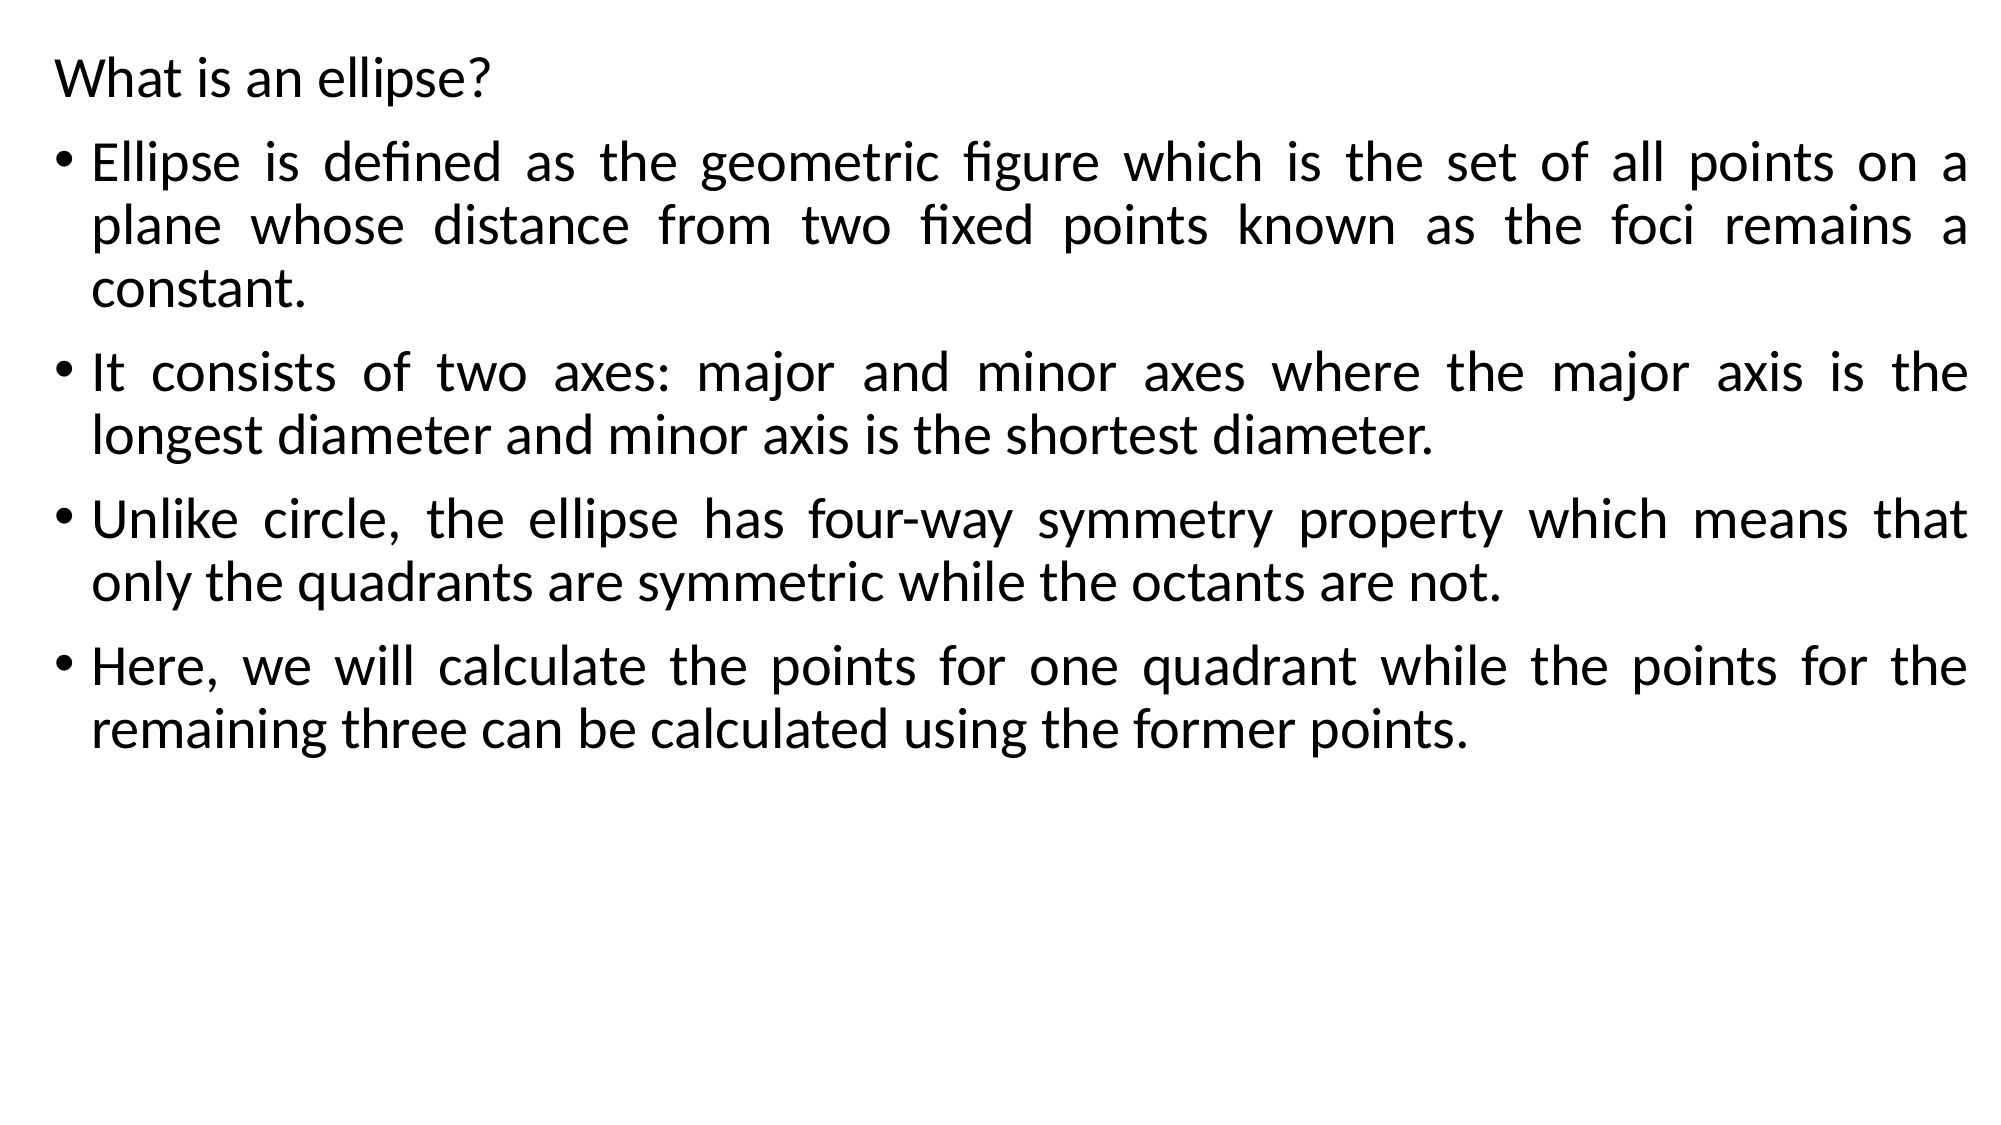

What is an ellipse?
Ellipse is defined as the geometric figure which is the set of all points on a plane whose distance from two fixed points known as the foci remains a constant.
It consists of two axes: major and minor axes where the major axis is the longest diameter and minor axis is the shortest diameter.
Unlike circle, the ellipse has four-way symmetry property which means that only the quadrants are symmetric while the octants are not.
Here, we will calculate the points for one quadrant while the points for the remaining three can be calculated using the former points.